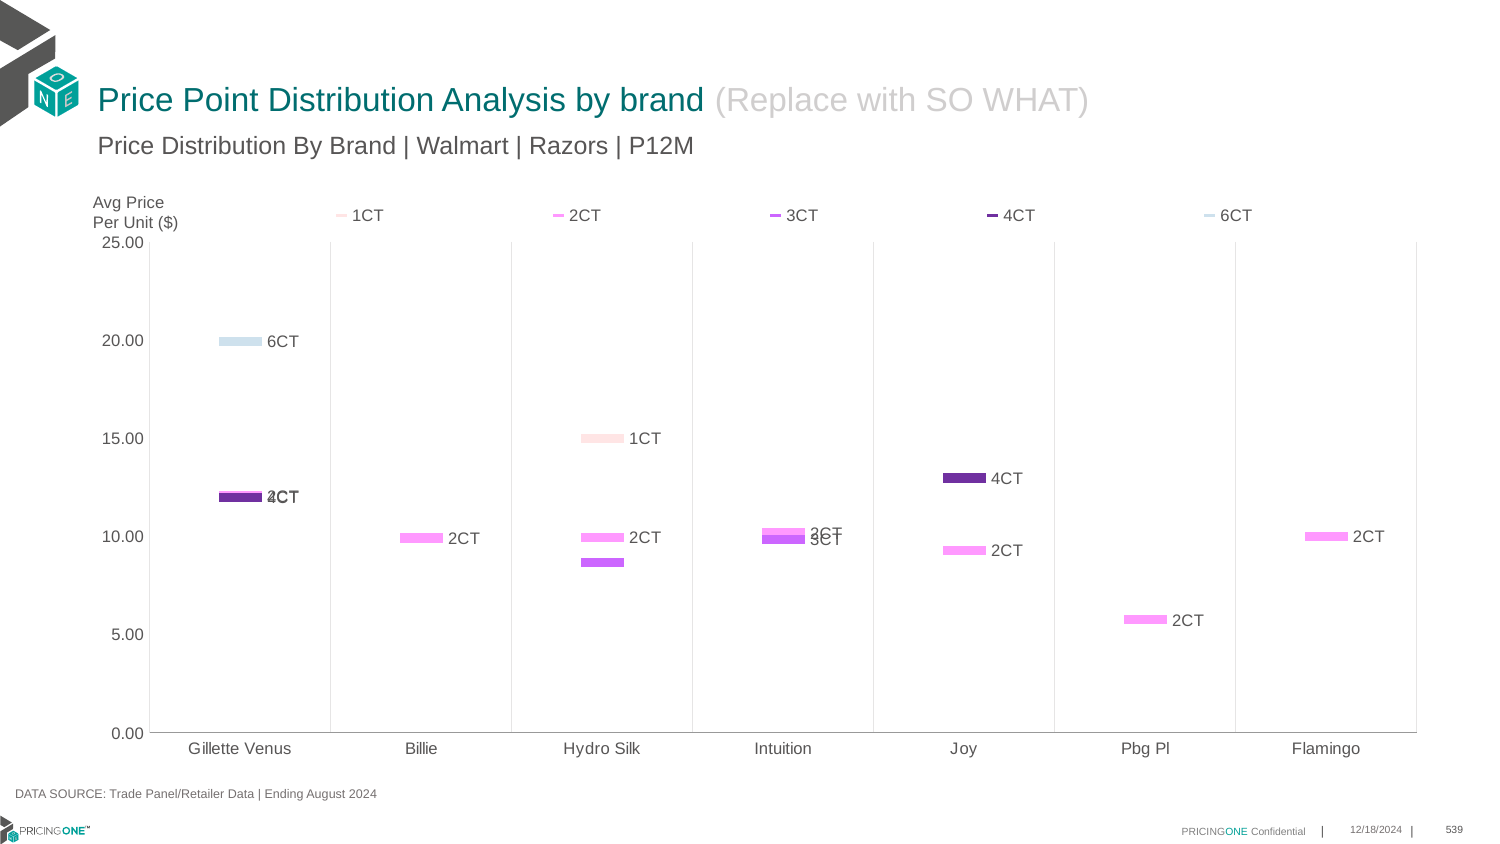

# Price Point Distribution Analysis by brand (Replace with SO WHAT)
Price Distribution By Brand | Walmart | Razors | P12M

### Chart

| Category | 1CT | 2CT | 3CT | 4CT | 6CT |
|---|---|---|---|---|---|
| Gillette Venus | None | 12.069904268084708 | None | 11.986608673504374 | 19.941136271286616 |
| Billie | None | 9.918974930166678 | None | None | None |
| Hydro Silk | 14.978739732597878 | 9.950422467346973 | 8.673670729231201 | None | None |
| Intuition | None | 10.17877306763623 | 9.835800157071226 | None | None |
| Joy | None | 9.283376730315574 | None | 12.96755471614265 | None |
| Pbg Pl | None | 5.750176156600805 | None | None | None |
| Flamingo | None | 10.000388073216481 | None | None | None |
Avg Price
Per Unit ($)
DATA SOURCE: Trade Panel/Retailer Data | Ending August 2024
12/18/2024
539